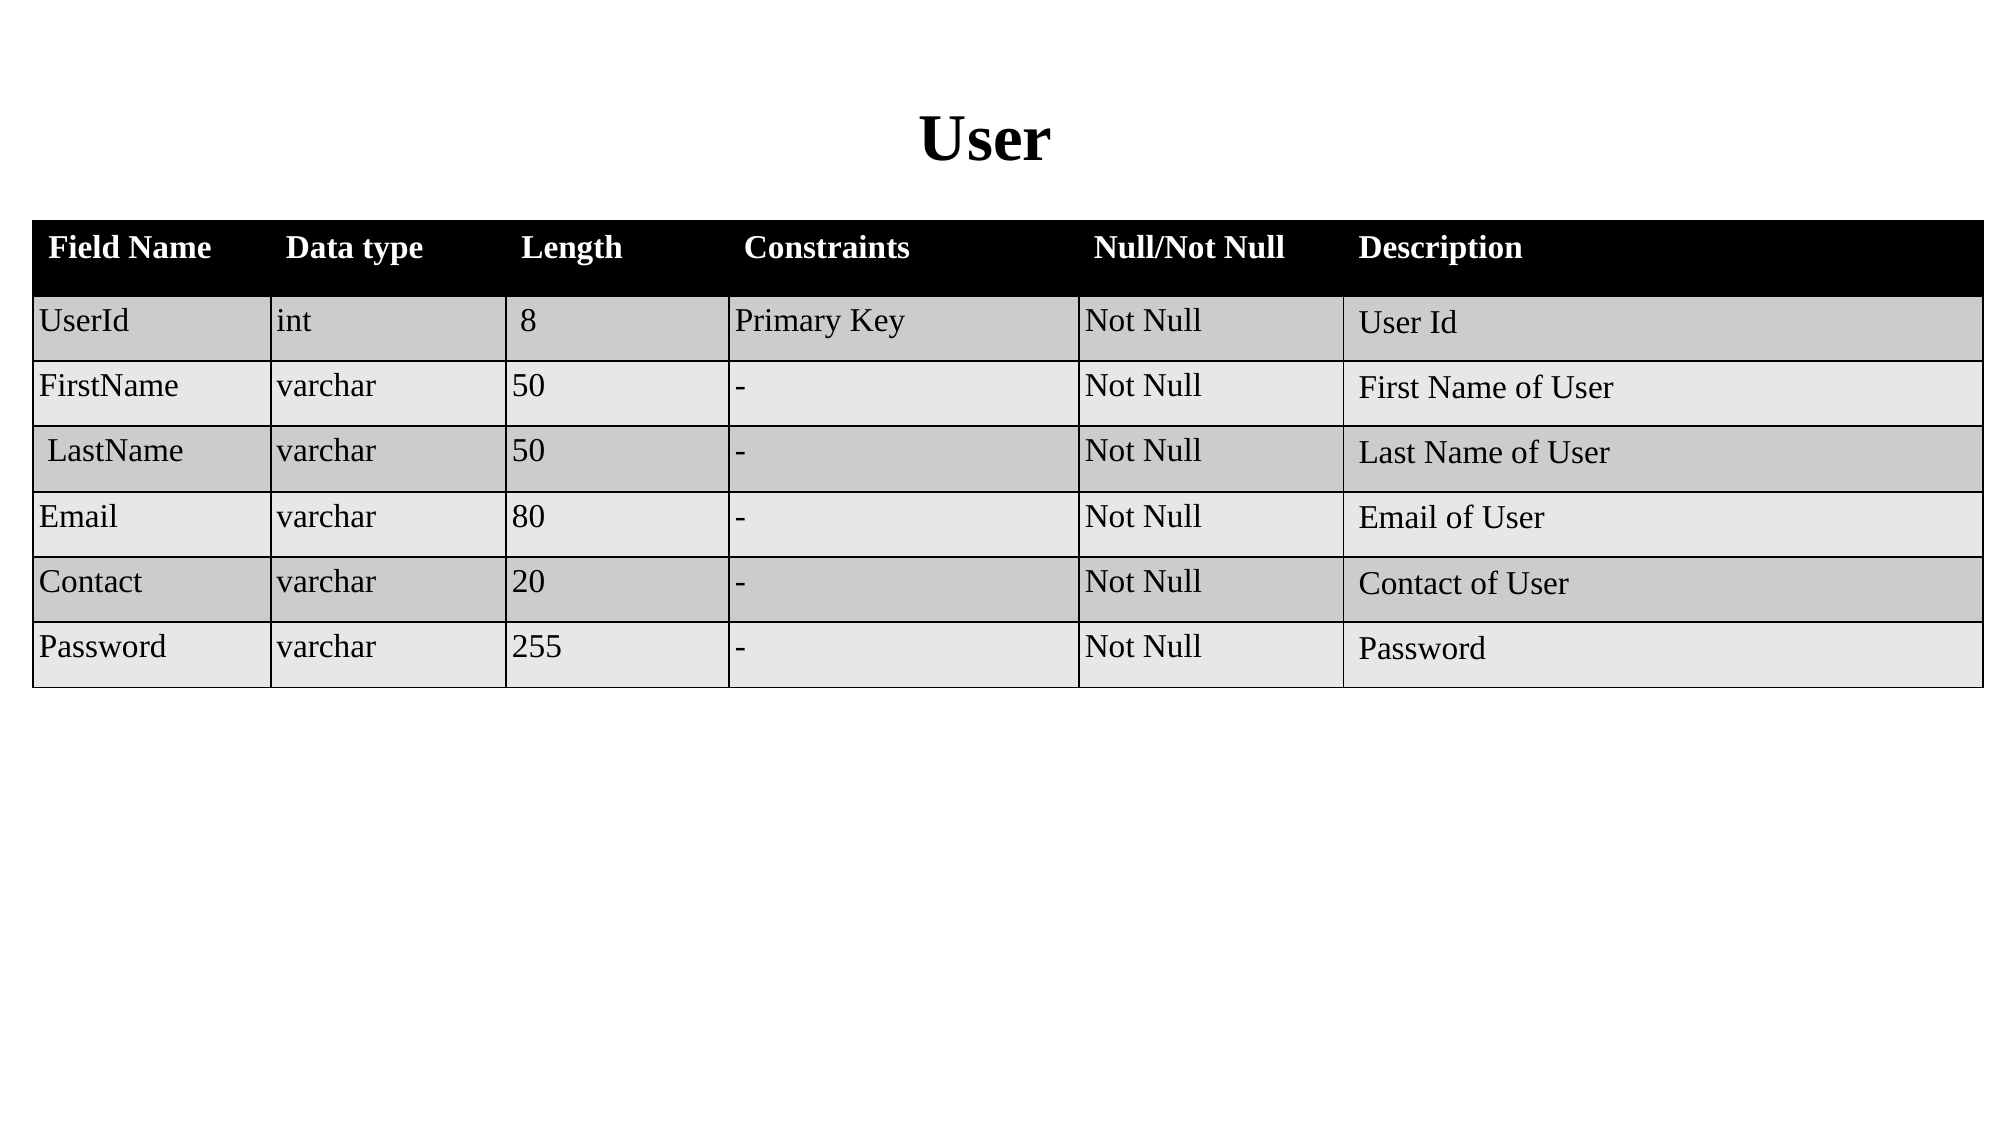

User
| Field Name | Data type | Length | Constraints | Null/Not Null | Description |
| --- | --- | --- | --- | --- | --- |
| UserId | int | 8 | Primary Key | Not Null | User Id |
| FirstName | varchar | 50 | - | Not Null | First Name of User |
| LastName | varchar | 50 | - | Not Null | Last Name of User |
| Email | varchar | 80 | - | Not Null | Email of User |
| Contact | varchar | 20 | - | Not Null | Contact of User |
| Password | varchar | 255 | - | Not Null | Password |